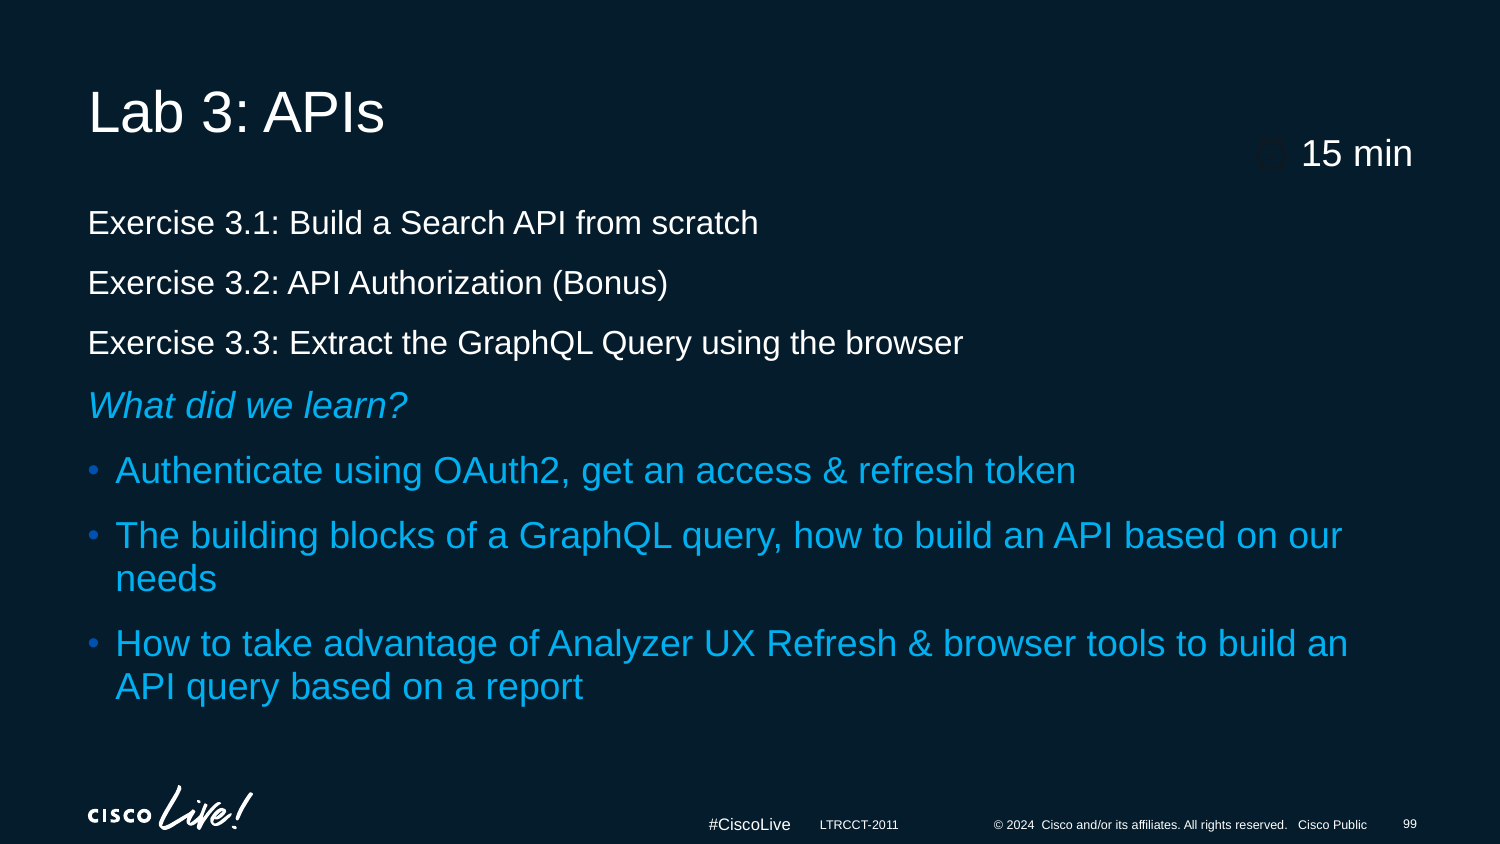

# Lab 3: APIs
⏰ 15 min
Exercise 3.1: Build a Search API from scratch
Exercise 3.2: API Authorization (Bonus)
Exercise 3.3: Extract the GraphQL Query using the browser
What did we learn?
Authenticate using OAuth2, get an access & refresh token
The building blocks of a GraphQL query, how to build an API based on our needs
How to take advantage of Analyzer UX Refresh & browser tools to build an API query based on a report

99
LTRCCT-2011